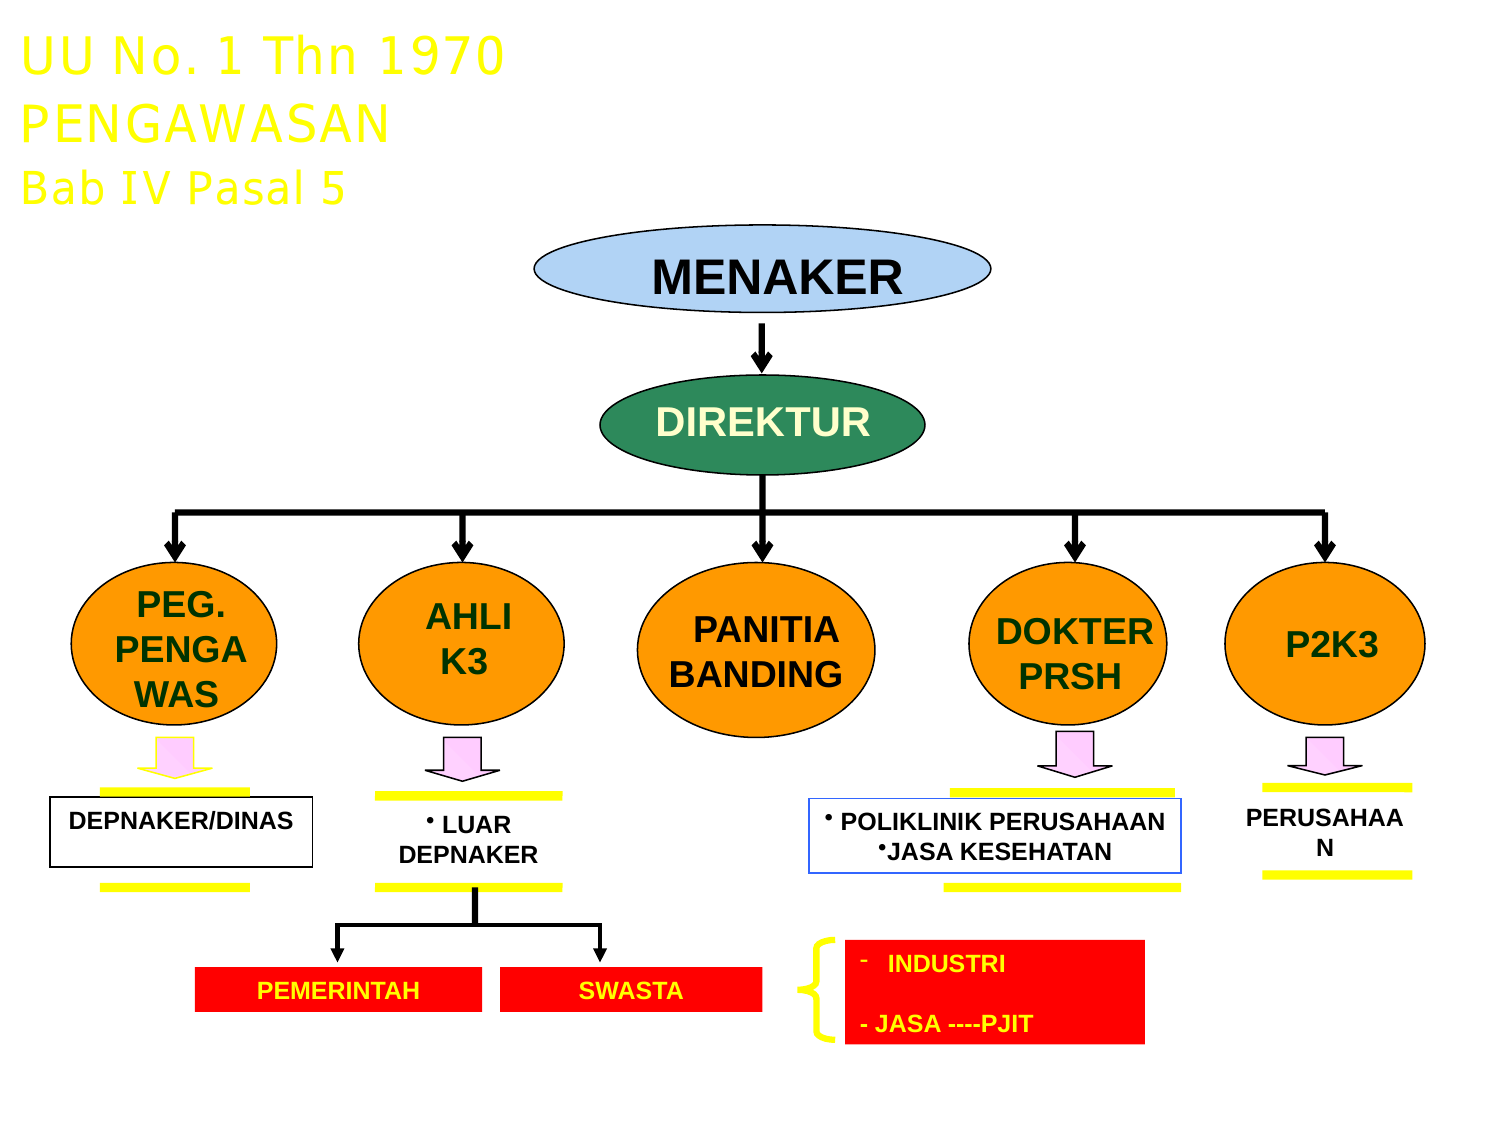

UU No. 1 Thn 1970
PENGAWASAN
Bab IV Pasal 5

 MENAKER

DIREKTUR

PEG.
PENGA
WAS

AHLI
K3
  PANITIA
BANDING

DOKTER
PRSH

P2K3

 POLIKLINIK PERUSAHAAN
JASA KESEHATAN

DEPNAKER/DINAS

 LUAR
DEPNAKER

PERUSAHAAN

INDUSTRI

- JASA ----PJIT

PEMERINTAH

SWASTA